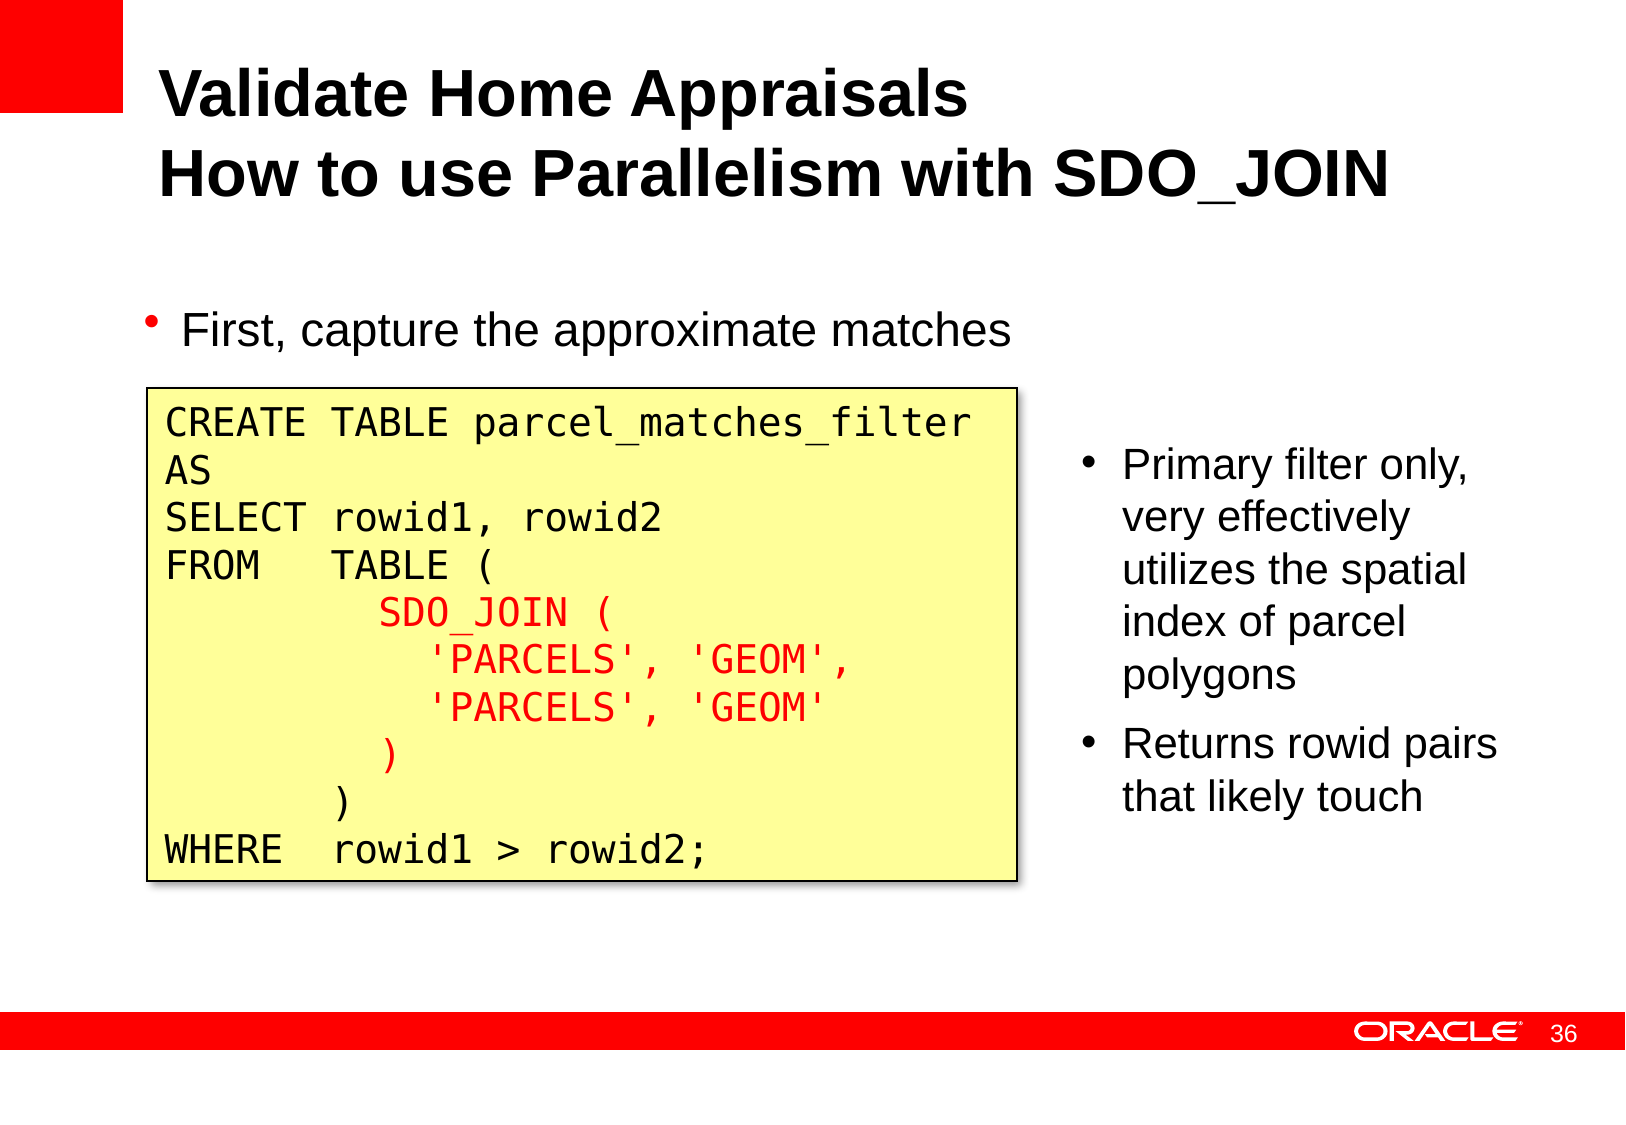

# Validate Home Appraisals How to use Parallelism with SDO_JOIN
First, capture the approximate matches
CREATE TABLE parcel_matches_filter AS
SELECT rowid1, rowid2
FROM   TABLE (
         SDO_JOIN (
           'PARCELS', 'GEOM',
           'PARCELS', 'GEOM'
         )
       )
WHERE  rowid1 > rowid2;
Primary filter only, very effectively utilizes the spatial index of parcel polygons
Returns rowid pairs that likely touch